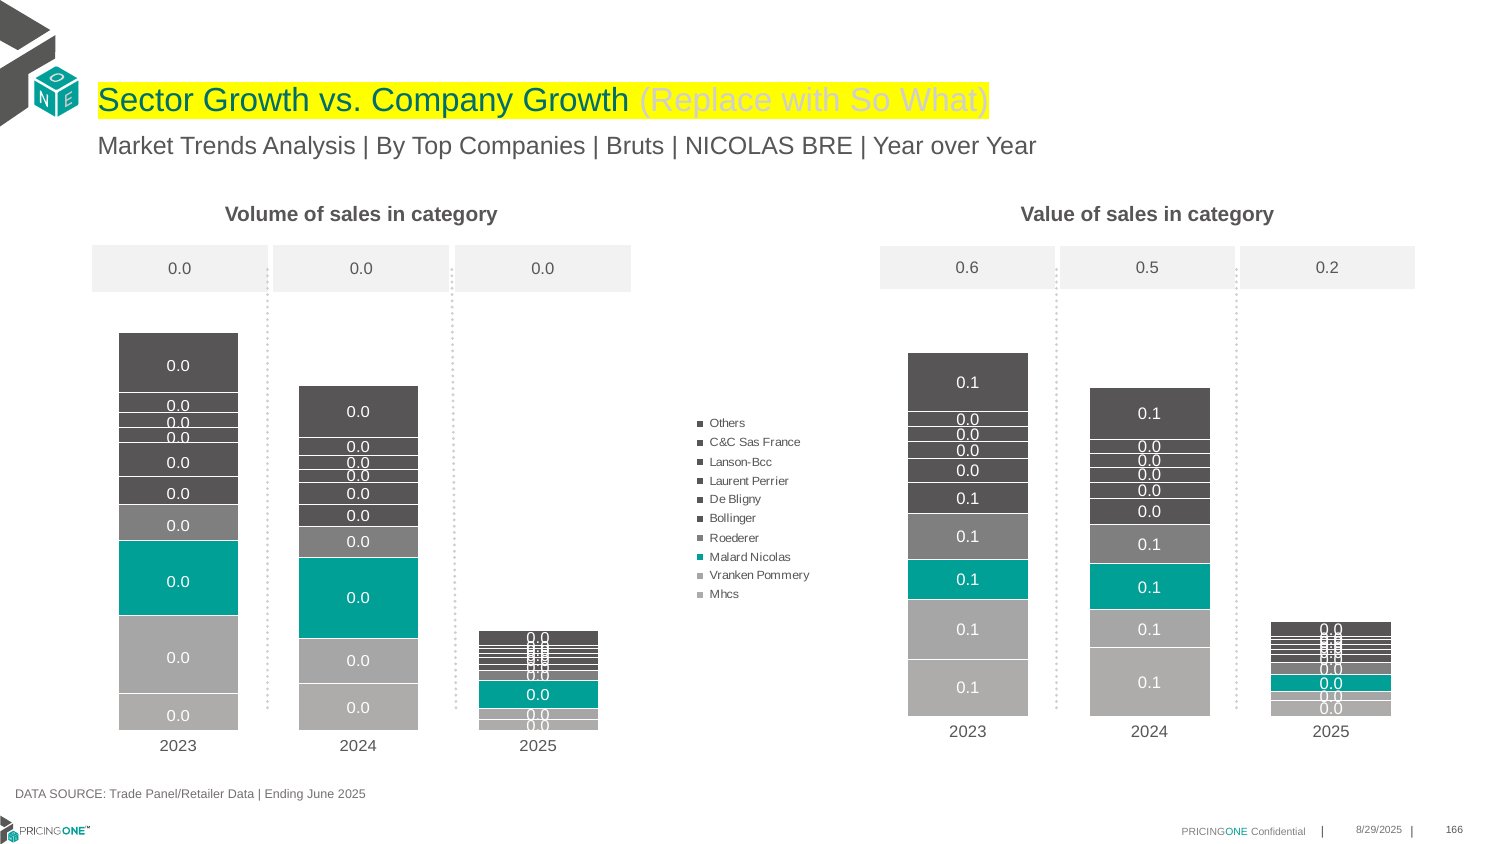

# Sector Growth vs. Company Growth (Replace with So What)
Market Trends Analysis | By Top Companies | Bruts | NICOLAS BRE | Year over Year
| Value of sales in category |  |  |
| --- | --- | --- |
| 0.6 | 0.5 | 0.2 |
| Volume of sales in category |  |  |
| --- | --- | --- |
| 0.0 | 0.0 | 0.0 |

### Chart

| Category | Mhcs | Vranken Pommery | Malard Nicolas | Roederer | Bollinger | De Bligny | Laurent Perrier | Lanson-Bcc | C&C Sas France | Others |
|---|---|---|---|---|---|---|---|---|---|---|
| 2023 | 0.095348 | 0.099864 | 0.067252 | 0.076829 | 0.05096 | 0.040475 | 0.028956 | 0.024724 | 0.024821 | 0.098906 |
| 2024 | 0.114332 | 0.063239 | 0.076817 | 0.066463 | 0.042691 | 0.027803 | 0.024908 | 0.022632 | 0.024282 | 0.085842 |
| 2025 | 0.026307 | 0.015021 | 0.027436 | 0.020977 | 0.012804 | 0.008517 | 0.008621 | 0.007581 | 0.00514 | 0.026107 |

### Chart

| Category | Mhcs | Vranken Pommery | Malard Nicolas | Roederer | Bollinger | De Bligny | Laurent Perrier | Lanson-Bcc | C&C Sas France | Others |
|---|---|---|---|---|---|---|---|---|---|---|
| 2023 | 0.001199 | 0.002509 | 0.002432 | 0.001155 | 0.000896 | 0.001127 | 0.000487 | 0.000483 | 0.000627 | 0.00193 |
| 2024 | 0.001524 | 0.001454 | 0.002621 | 0.001004 | 0.000715 | 0.000696 | 0.000433 | 0.000427 | 0.000605 | 0.001657 |
| 2025 | 0.000352 | 0.000356 | 0.000928 | 0.000297 | 0.000215 | 0.00021 | 0.000144 | 0.000145 | 0.000117 | 0.000468 |
DATA SOURCE: Trade Panel/Retailer Data | Ending June 2025

8/29/2025
166